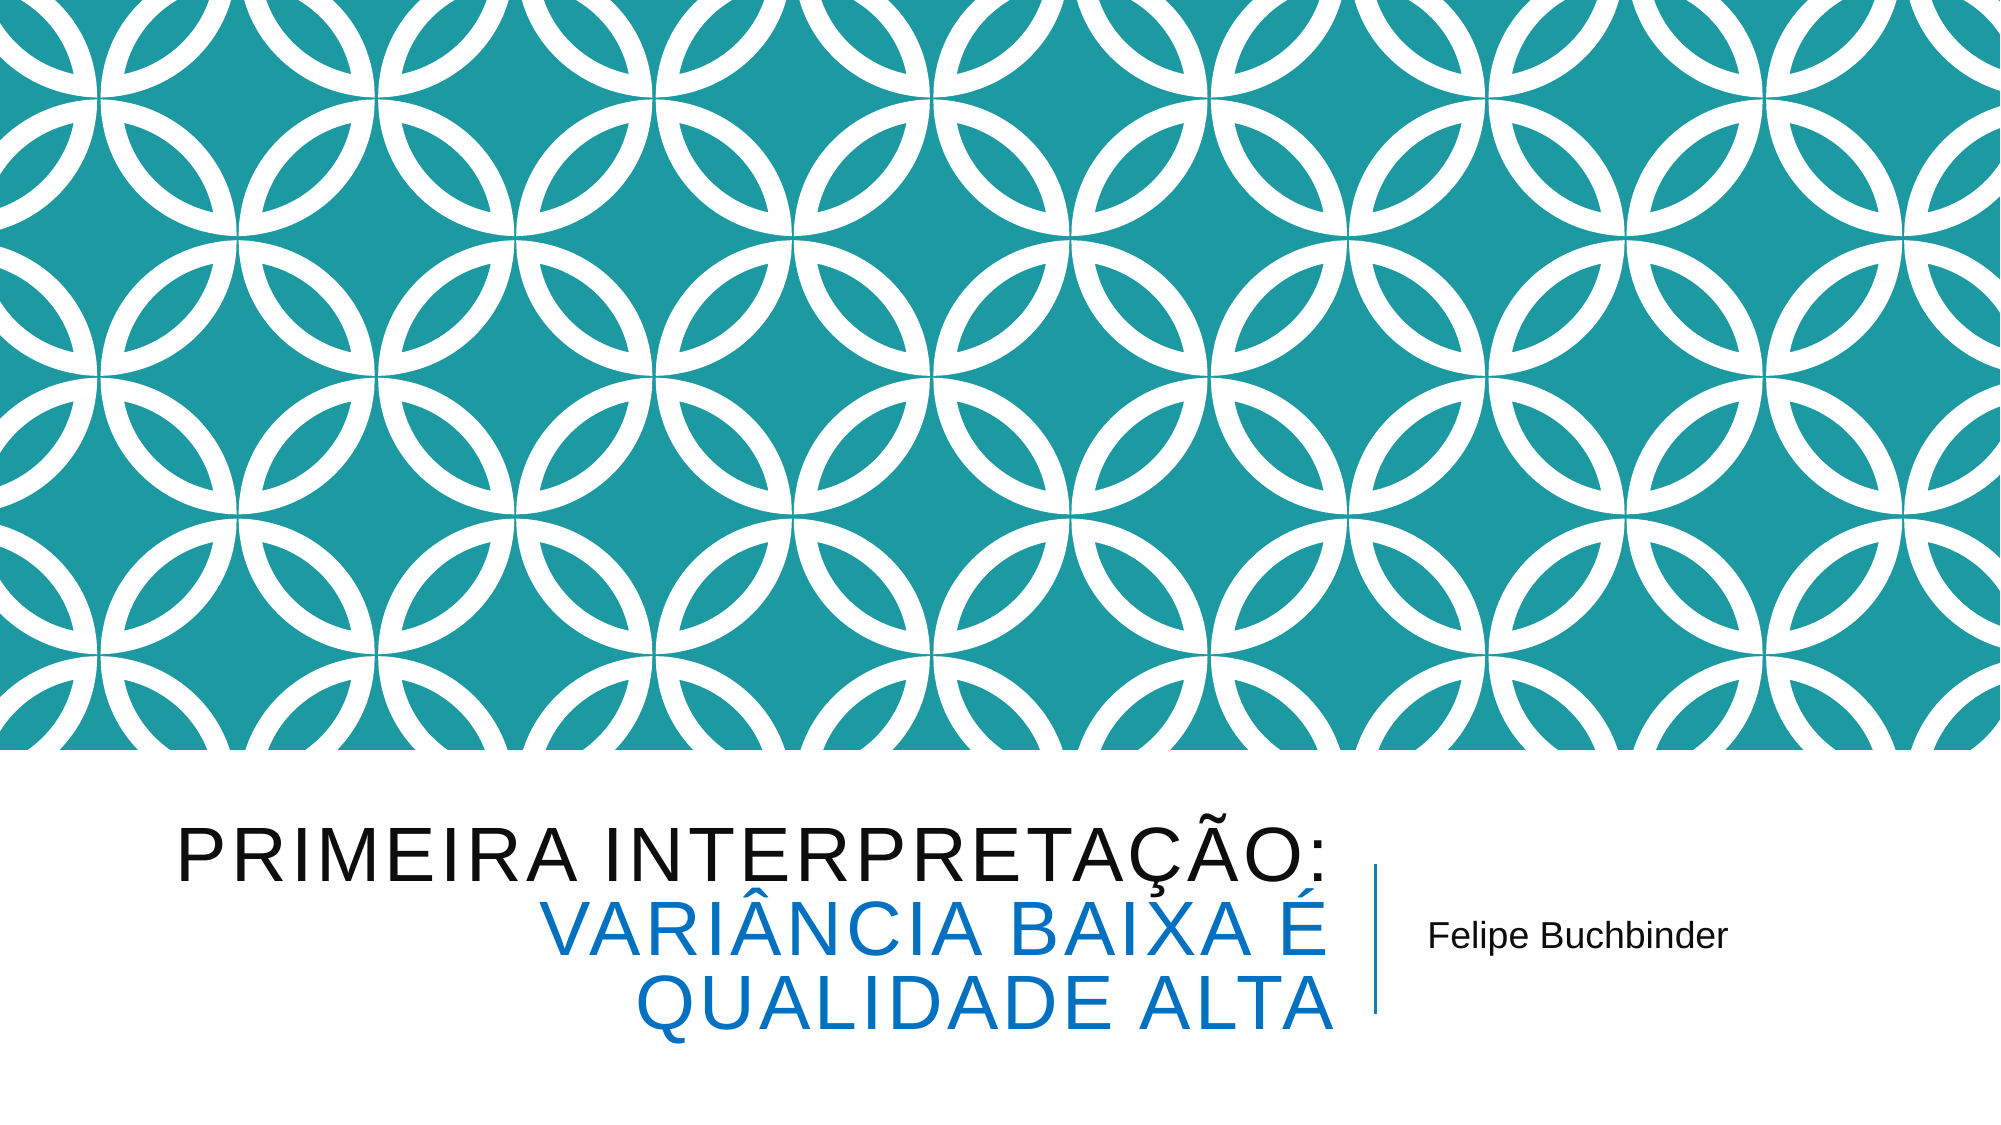

# Primeira interpretação: variância baixa é qualidade alta
Felipe Buchbinder